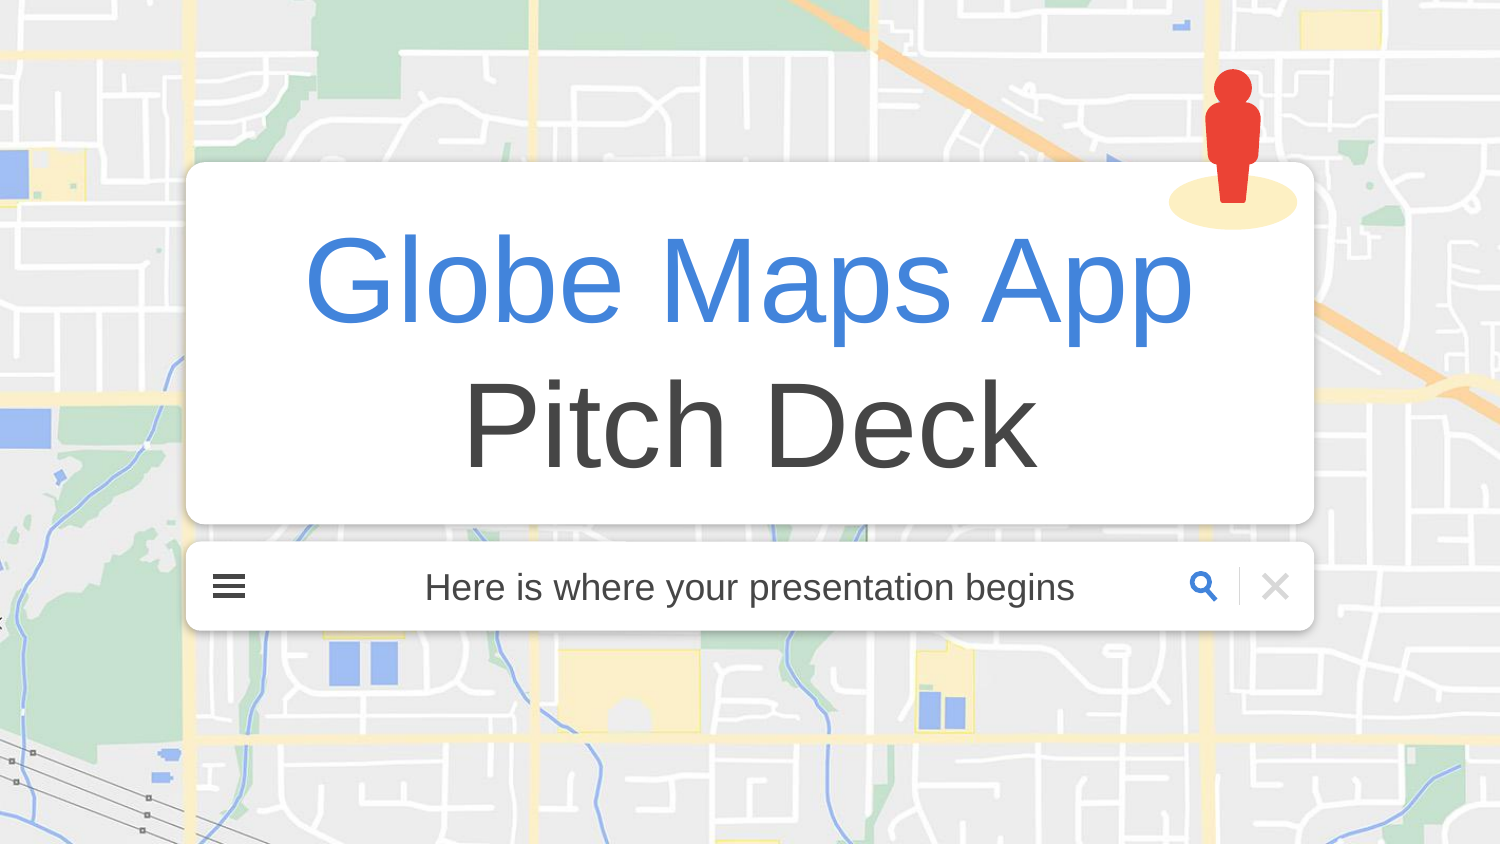

# Globe Maps App Pitch Deck
Here is where your presentation begins